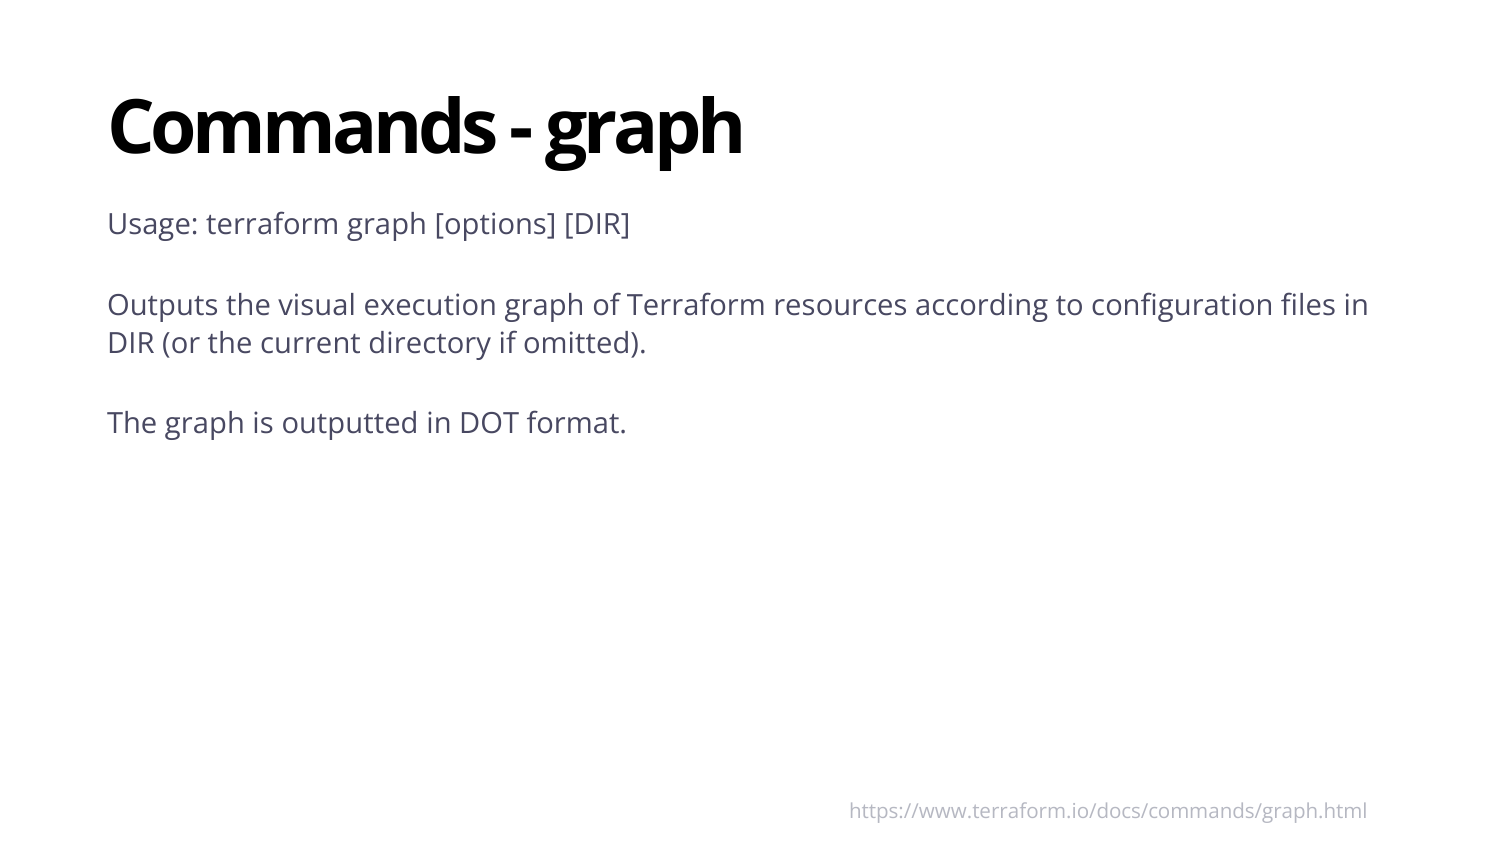

# Commands - graph
Usage: terraform graph [options] [DIR]
Outputs the visual execution graph of Terraform resources according to configuration files in DIR (or the current directory if omitted).
The graph is outputted in DOT format.
https://www.terraform.io/docs/commands/graph.html